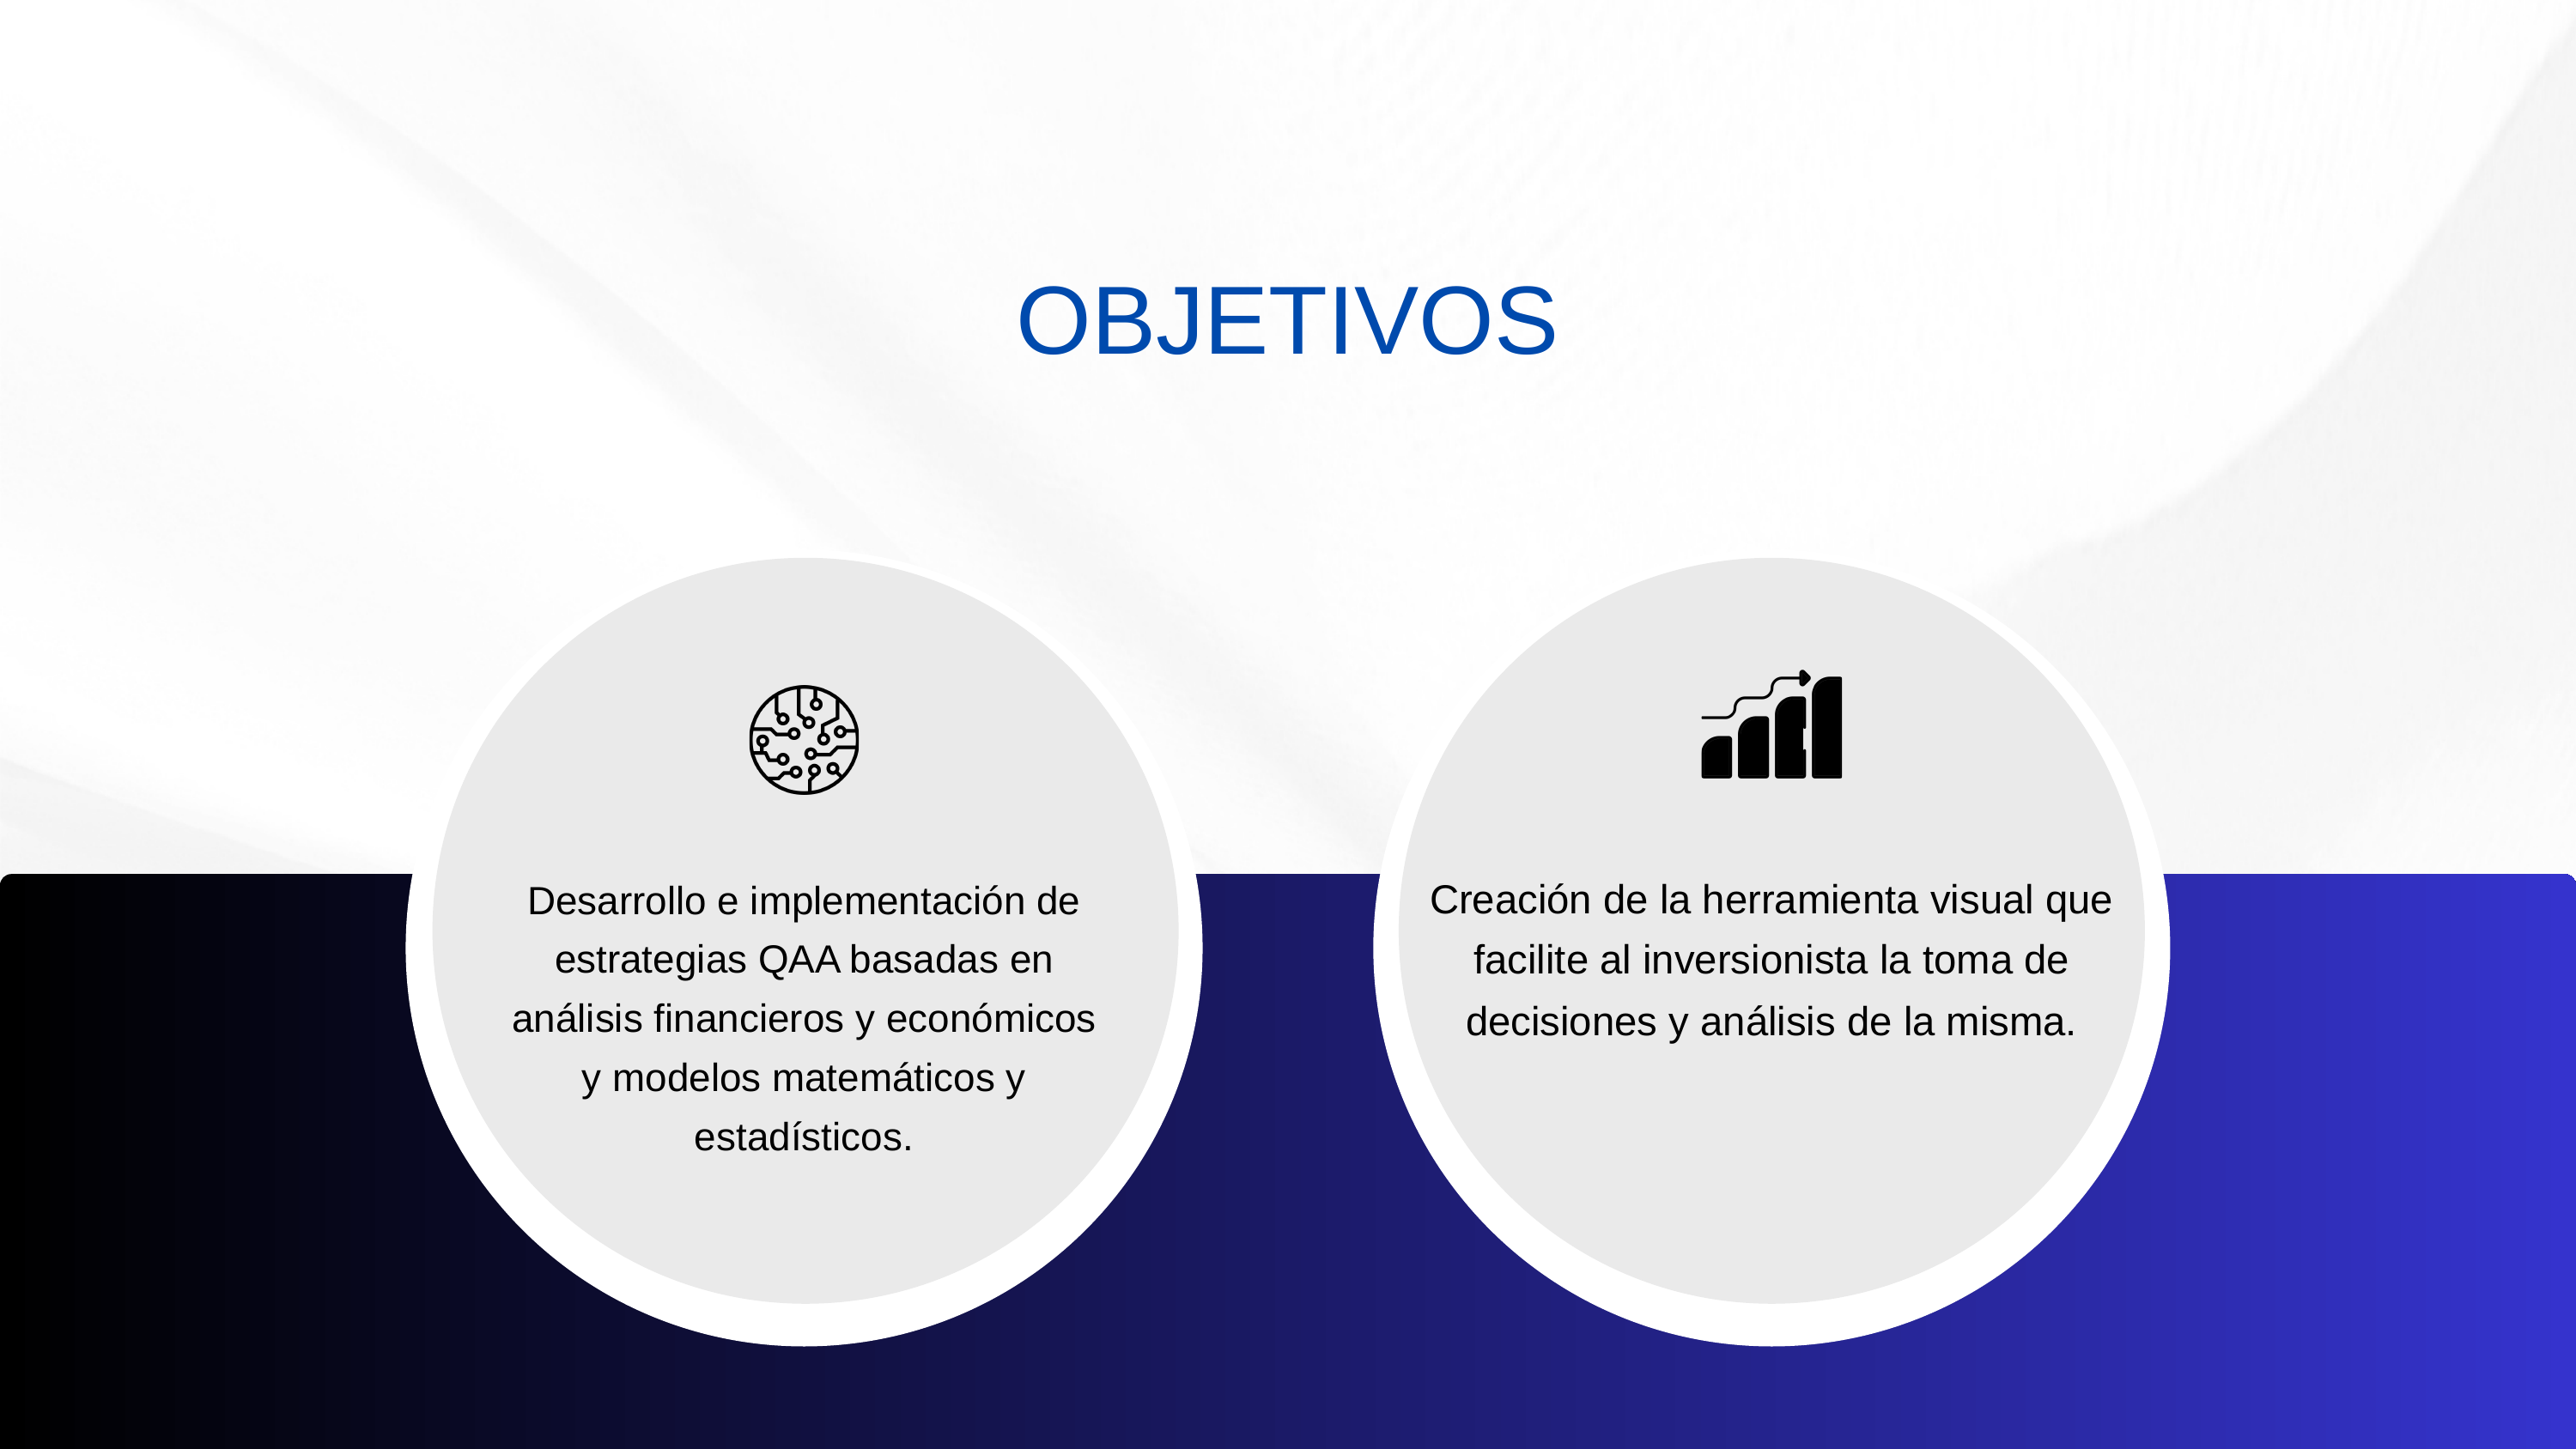

OBJETIVOS

Creación de la herramienta visual que facilite al inversionista la toma de decisiones y análisis de la misma.
Desarrollo e implementación de estrategias QAA basadas en análisis financieros y económicos y modelos matemáticos y estadísticos.